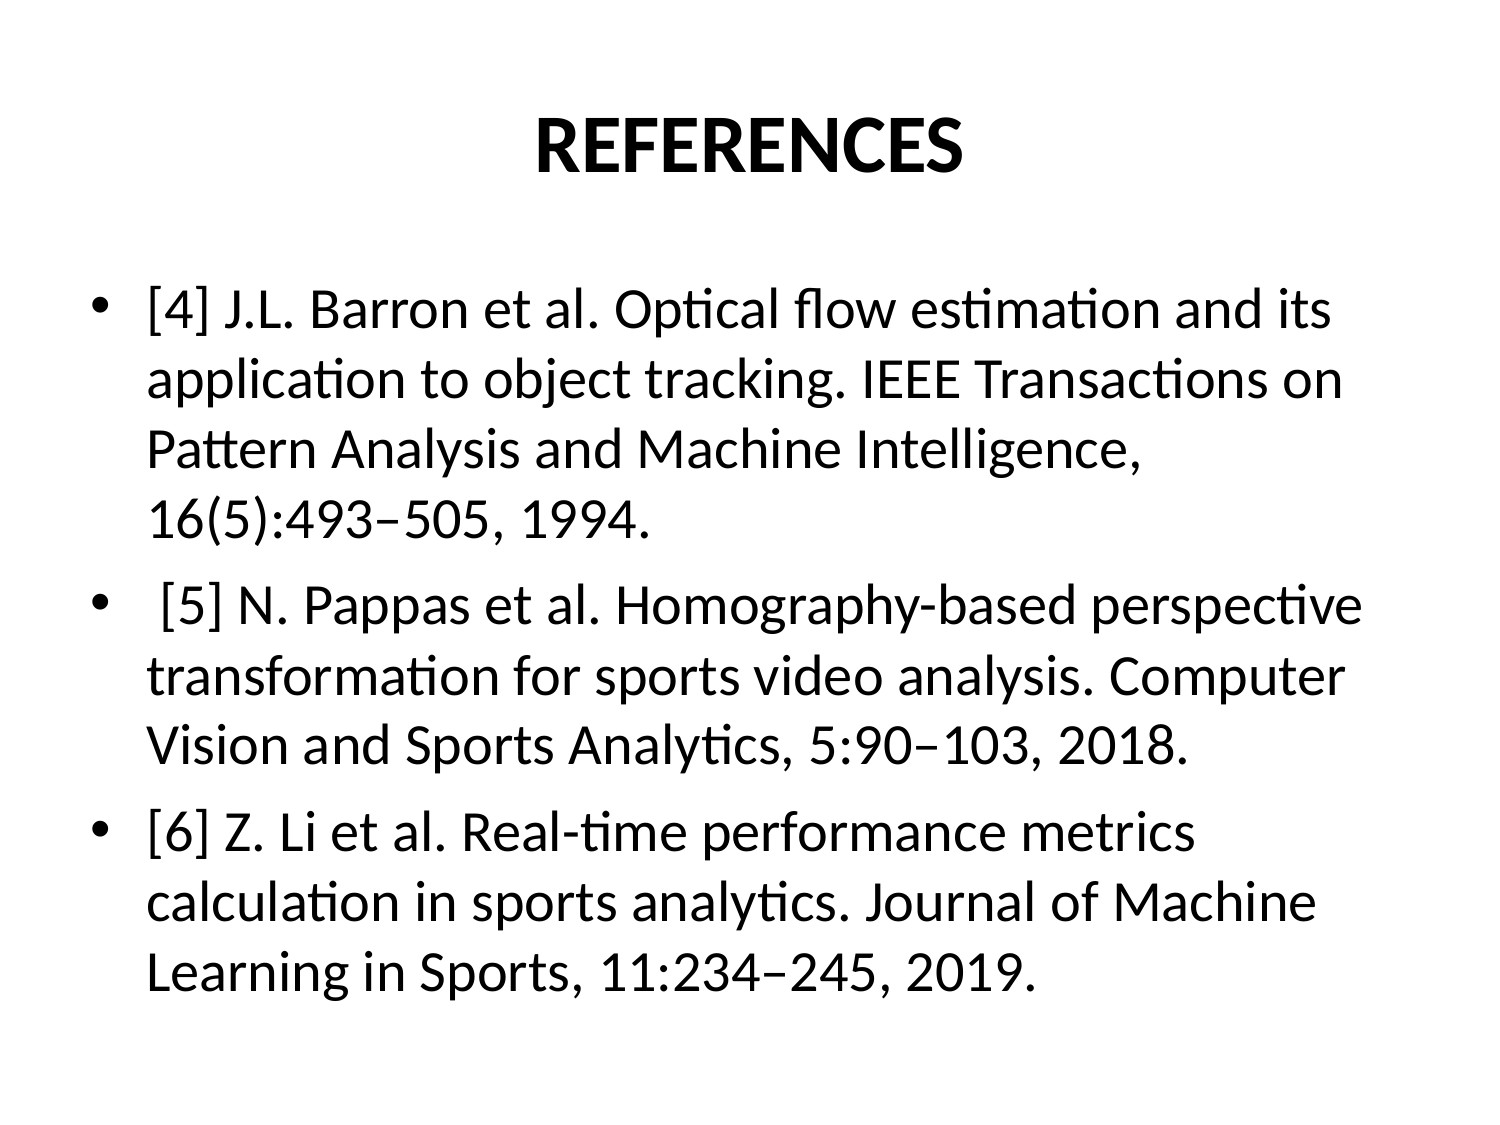

# REFERENCES
[4] J.L. Barron et al. Optical flow estimation and its application to object tracking. IEEE Transactions on Pattern Analysis and Machine Intelligence, 16(5):493–505, 1994.
 [5] N. Pappas et al. Homography-based perspective transformation for sports video analysis. Computer Vision and Sports Analytics, 5:90–103, 2018.
[6] Z. Li et al. Real-time performance metrics calculation in sports analytics. Journal of Machine Learning in Sports, 11:234–245, 2019.